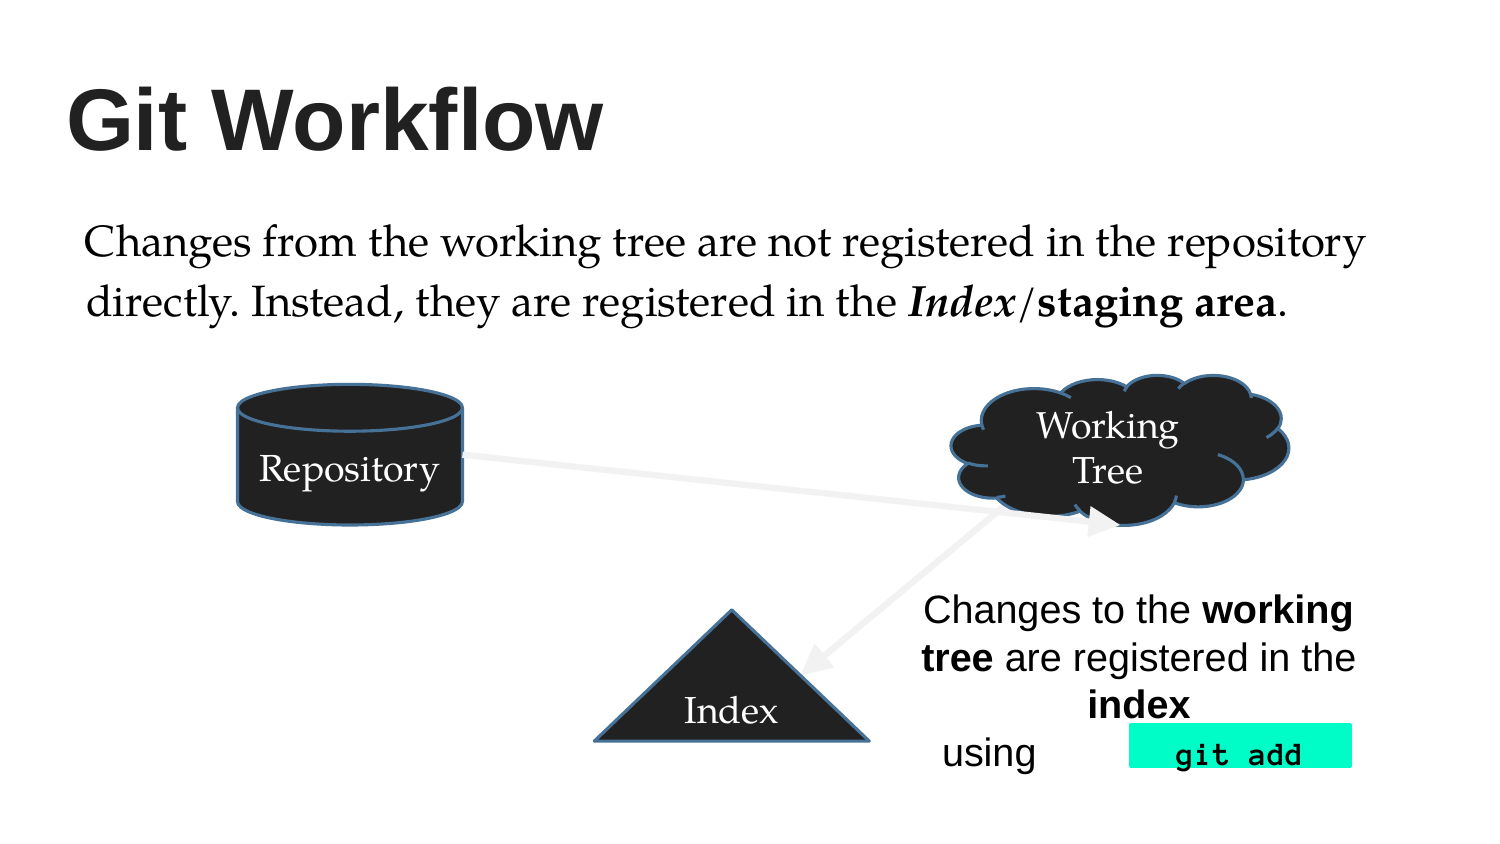

# Git Workflow
Changes from the working tree are not registered in the repository directly. Instead, they are registered in the Index/staging area.
Working
Tree
Repository
Changes to the working tree are registered in the index using
Index
git add